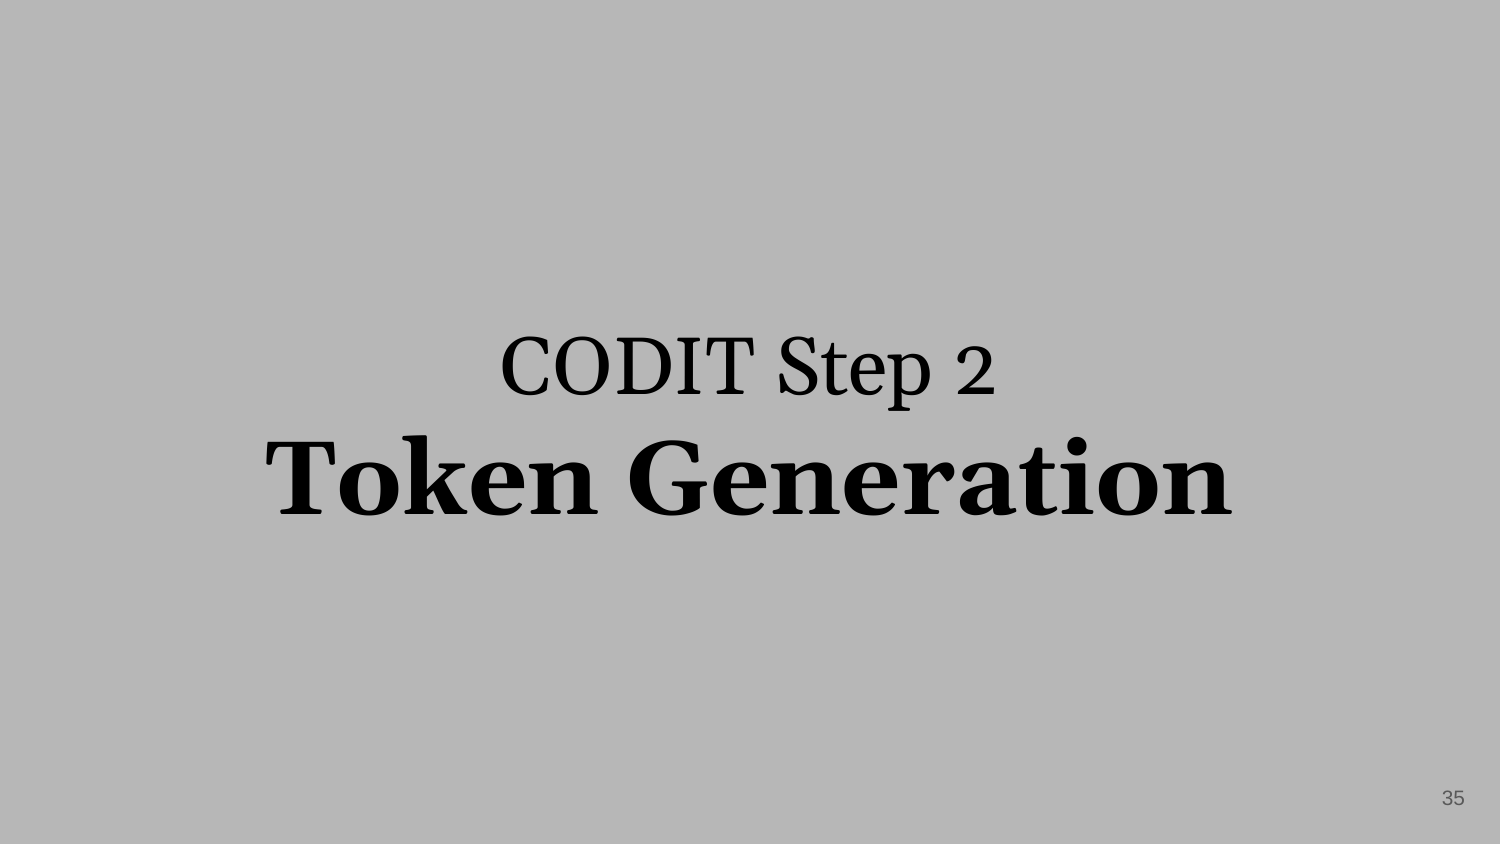

# CODIT Step 2
Token Generation
35